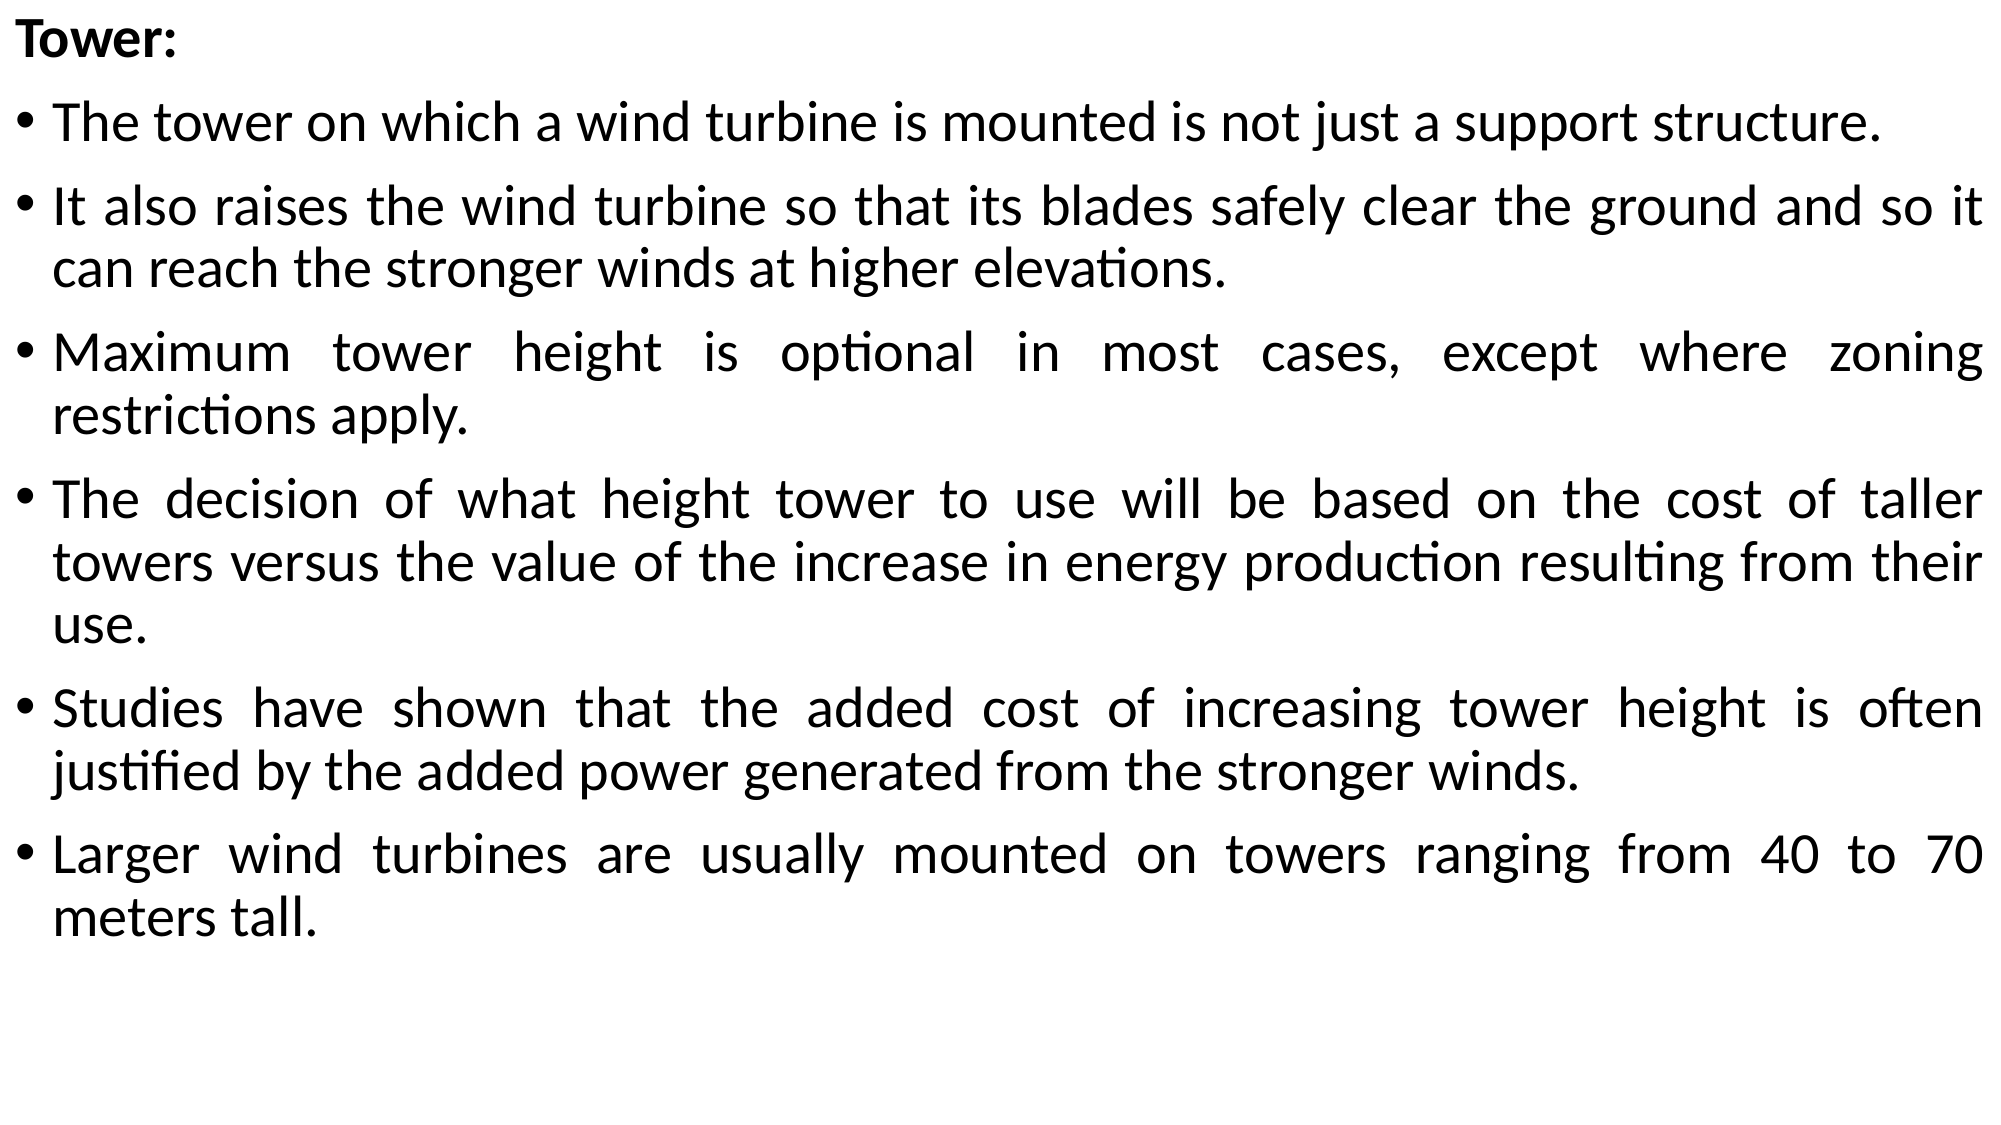

Tower:
The tower on which a wind turbine is mounted is not just a support structure.
It also raises the wind turbine so that its blades safely clear the ground and so it can reach the stronger winds at higher elevations.
Maximum tower height is optional in most cases, except where zoning restrictions apply.
The decision of what height tower to use will be based on the cost of taller towers versus the value of the increase in energy production resulting from their use.
Studies have shown that the added cost of increasing tower height is often justified by the added power generated from the stronger winds.
Larger wind turbines are usually mounted on towers ranging from 40 to 70 meters tall.